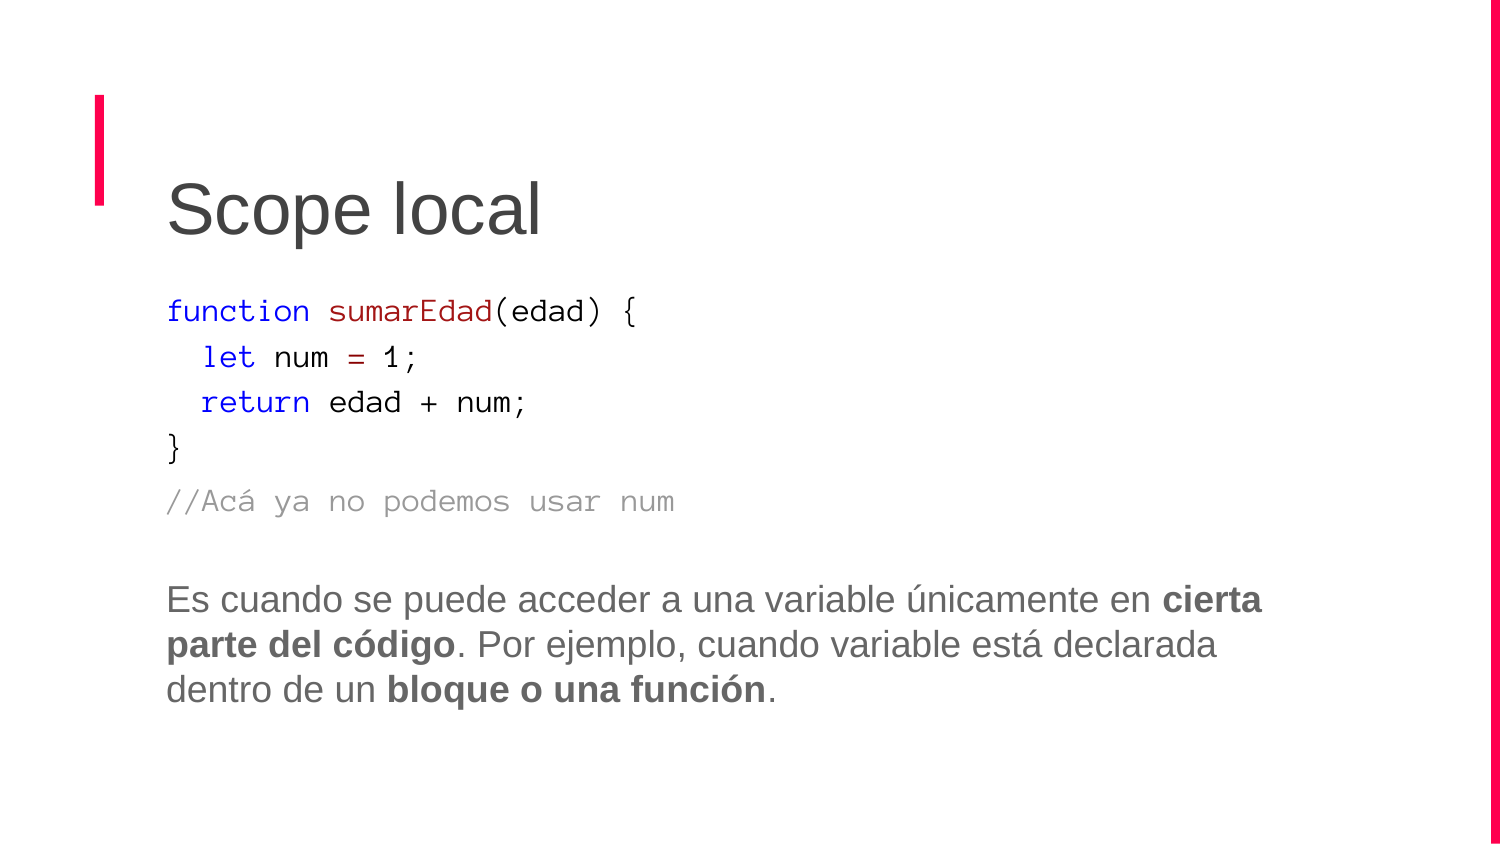

Scope local
function sumarEdad(edad) {
  let num = 1;
  return edad + num;
}
//Acá ya no podemos usar num
Es cuando se puede acceder a una variable únicamente en cierta parte del código. Por ejemplo, cuando variable está declarada dentro de un bloque o una función.